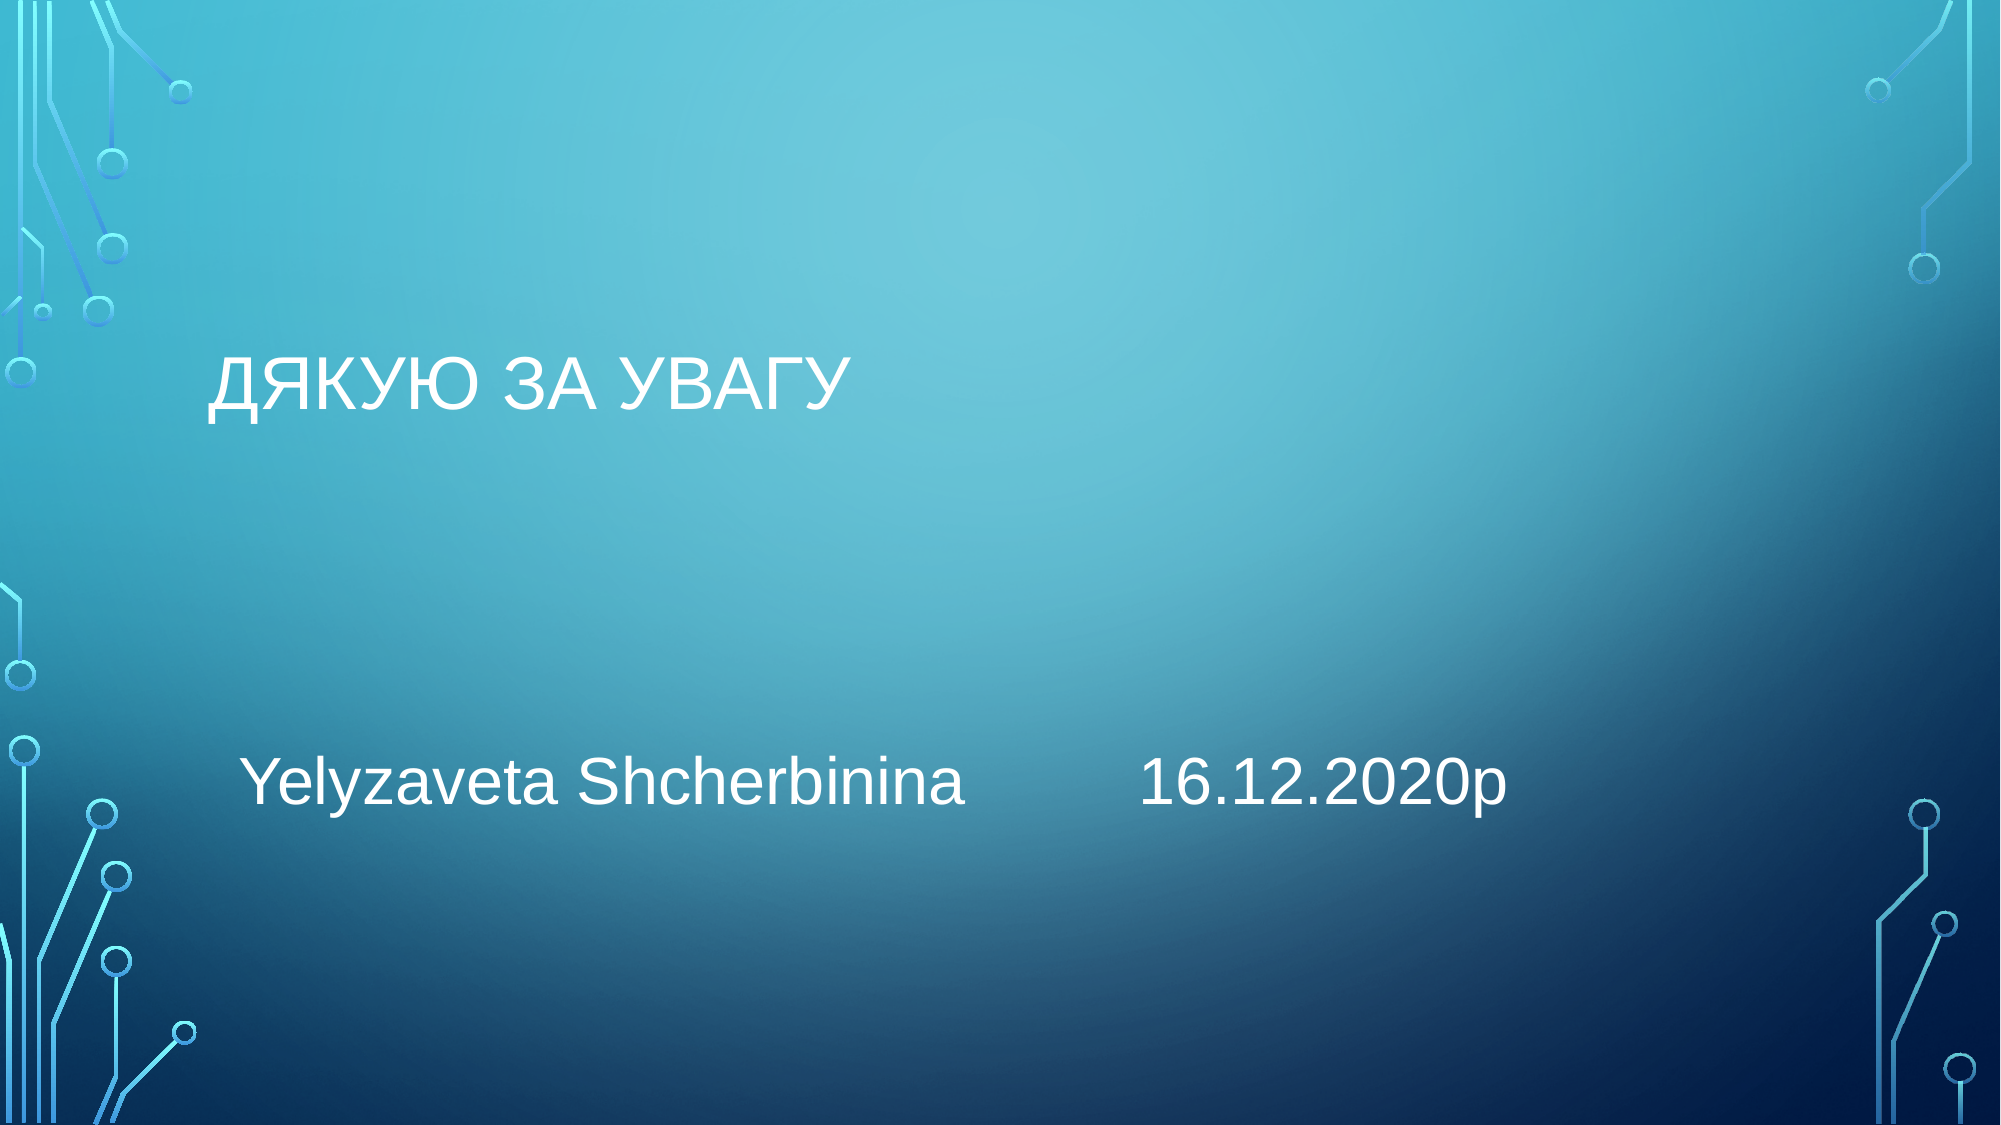

# Дякую за увагу
Yelyzaveta Shcherbinina 		16.12.2020р